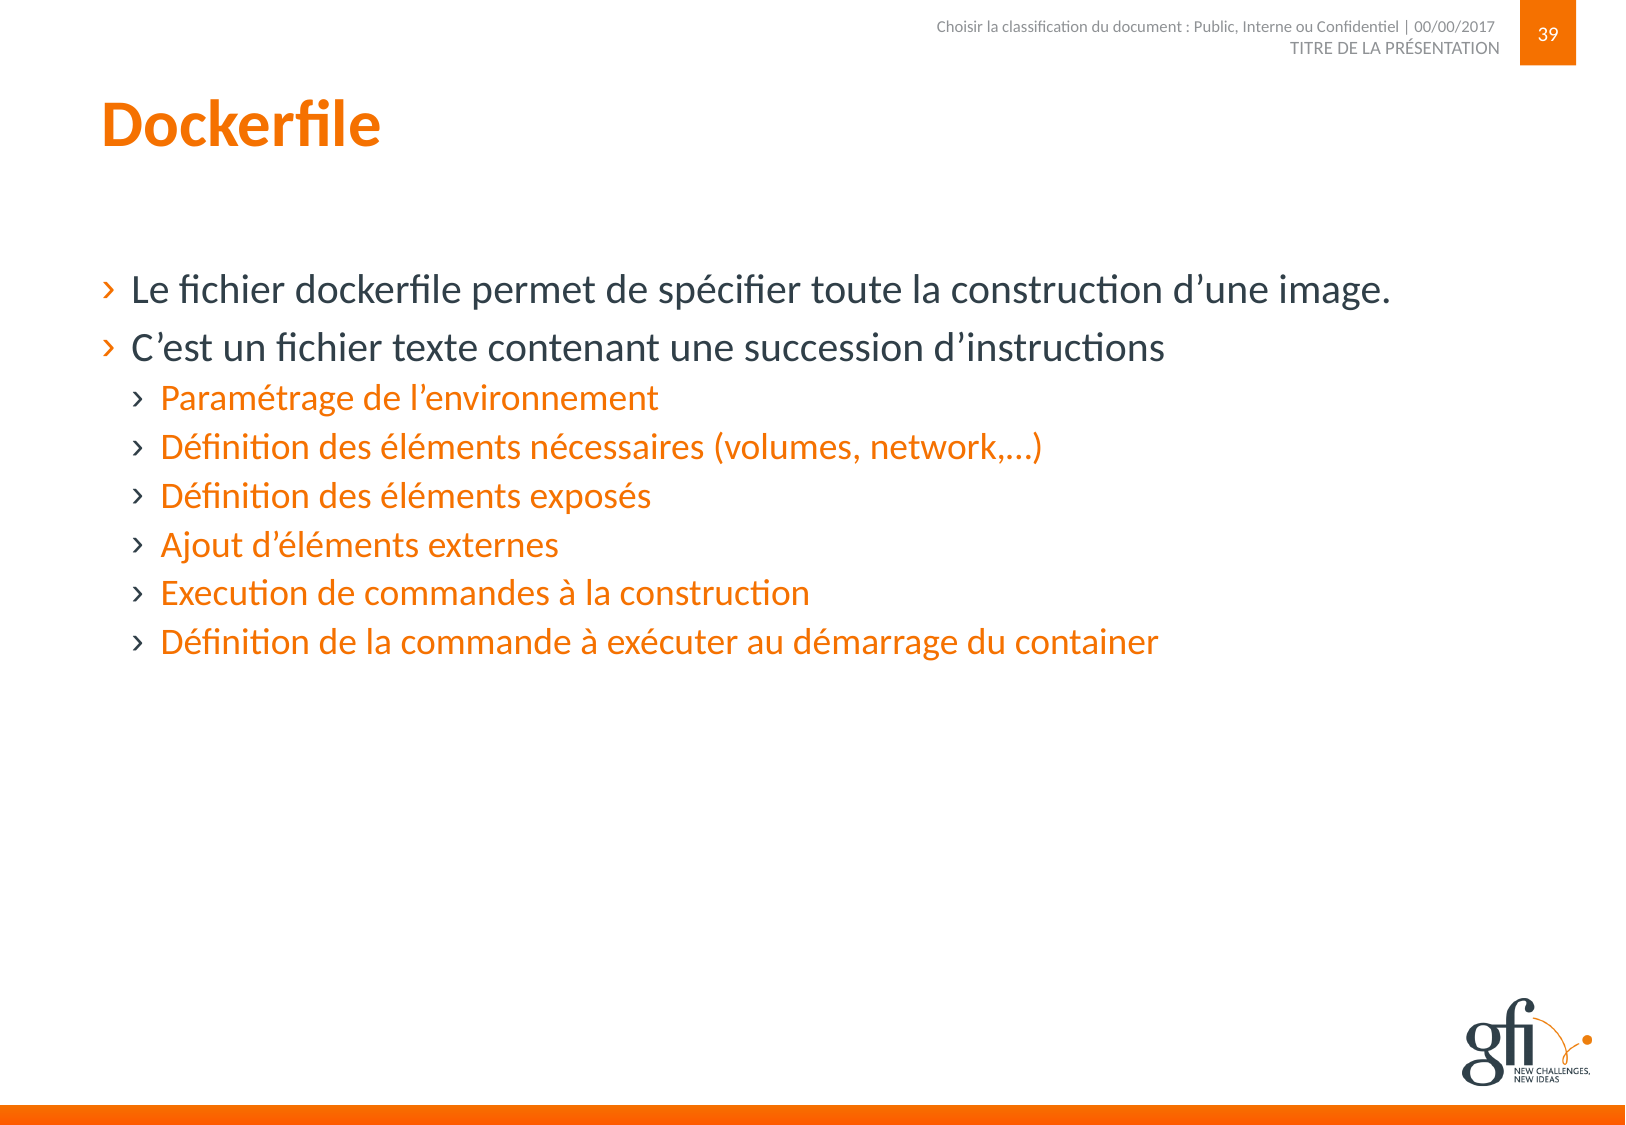

39
TITRE DE LA PRÉSENTATION
Choisir la classification du document : Public, Interne ou Confidentiel | 00/00/2017
# Dockerfile

Le fichier dockerfile permet de spécifier toute la construction d’une image.
C’est un fichier texte contenant une succession d’instructions
Paramétrage de l’environnement
Définition des éléments nécessaires (volumes, network,…)
Définition des éléments exposés
Ajout d’éléments externes
Execution de commandes à la construction
Définition de la commande à exécuter au démarrage du container